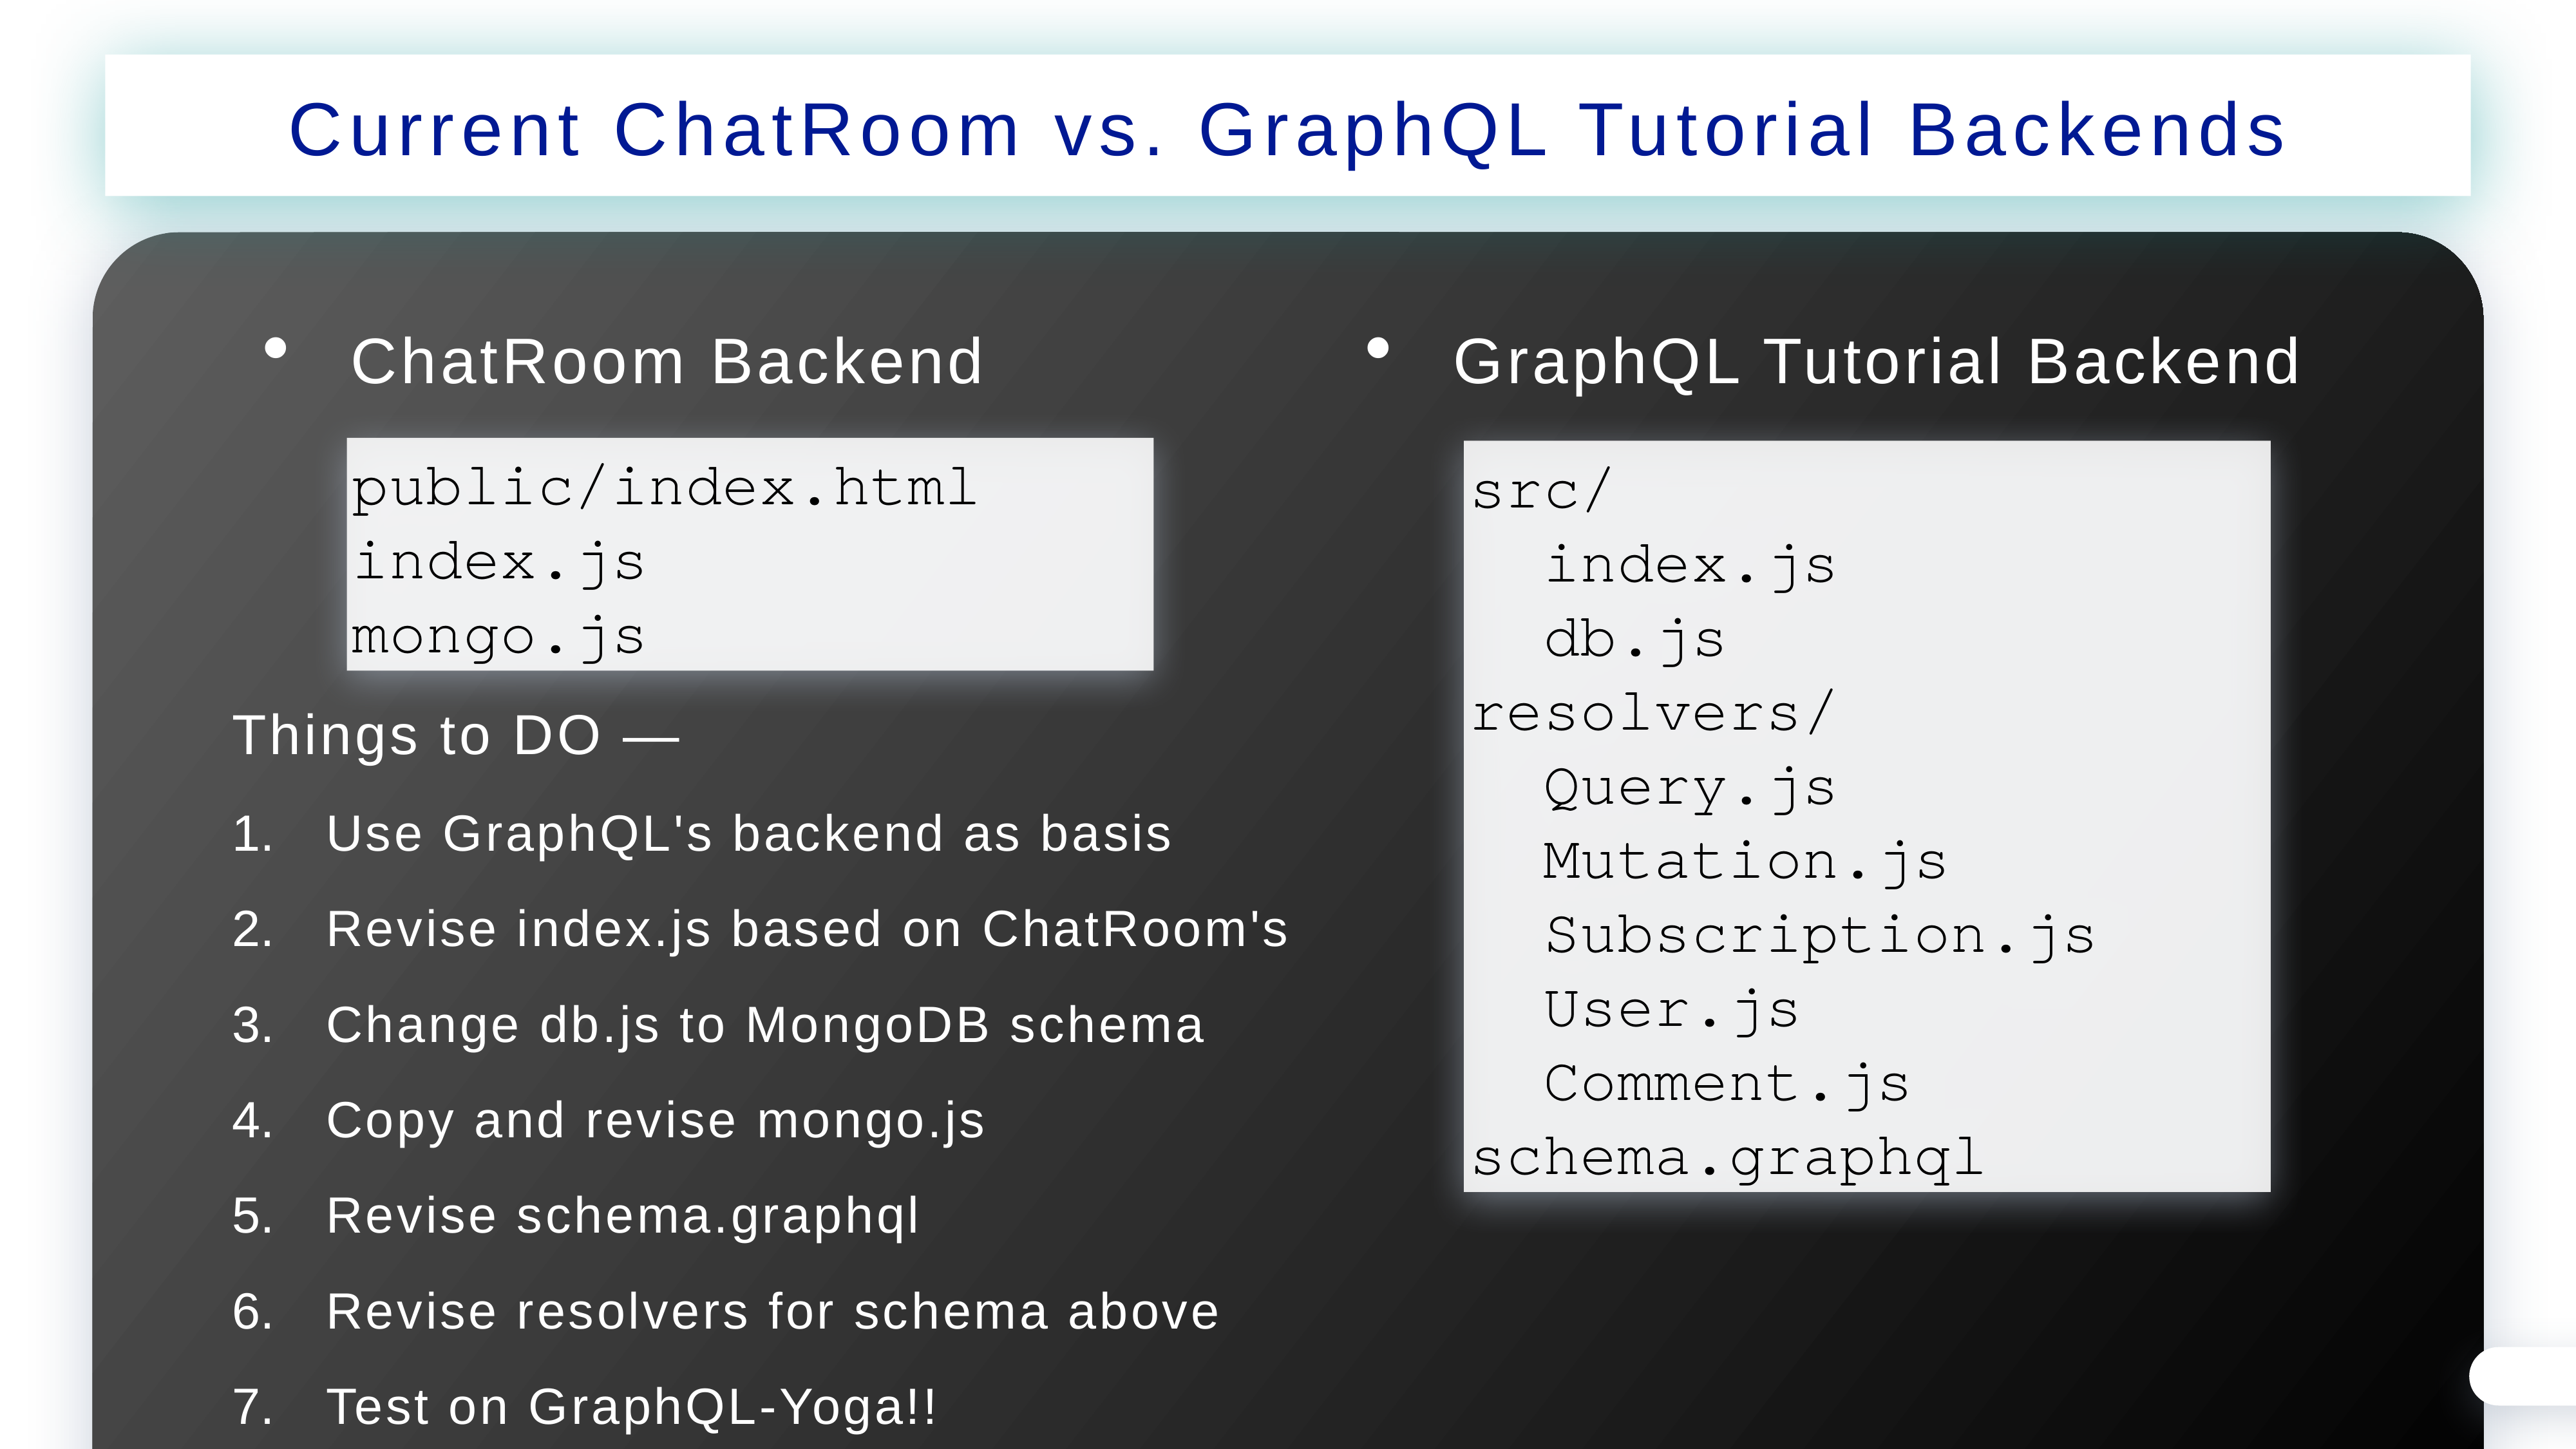

Current ChatRoom vs. GraphQL Tutorial Backends
ChatRoom Backend
GraphQL Tutorial Backend
public/index.html
index.js
mongo.js
src/
  index.js
  db.js
resolvers/
  Query.js
  Mutation.js
  Subscription.js
  User.js
  Comment.js
schema.graphql
Things to DO —
Use GraphQL's backend as basis
Revise index.js based on ChatRoom's
Change db.js to MongoDB schema
Copy and revise mongo.js
Revise schema.graphql
Revise resolvers for schema above
Test on GraphQL-Yoga!!
6